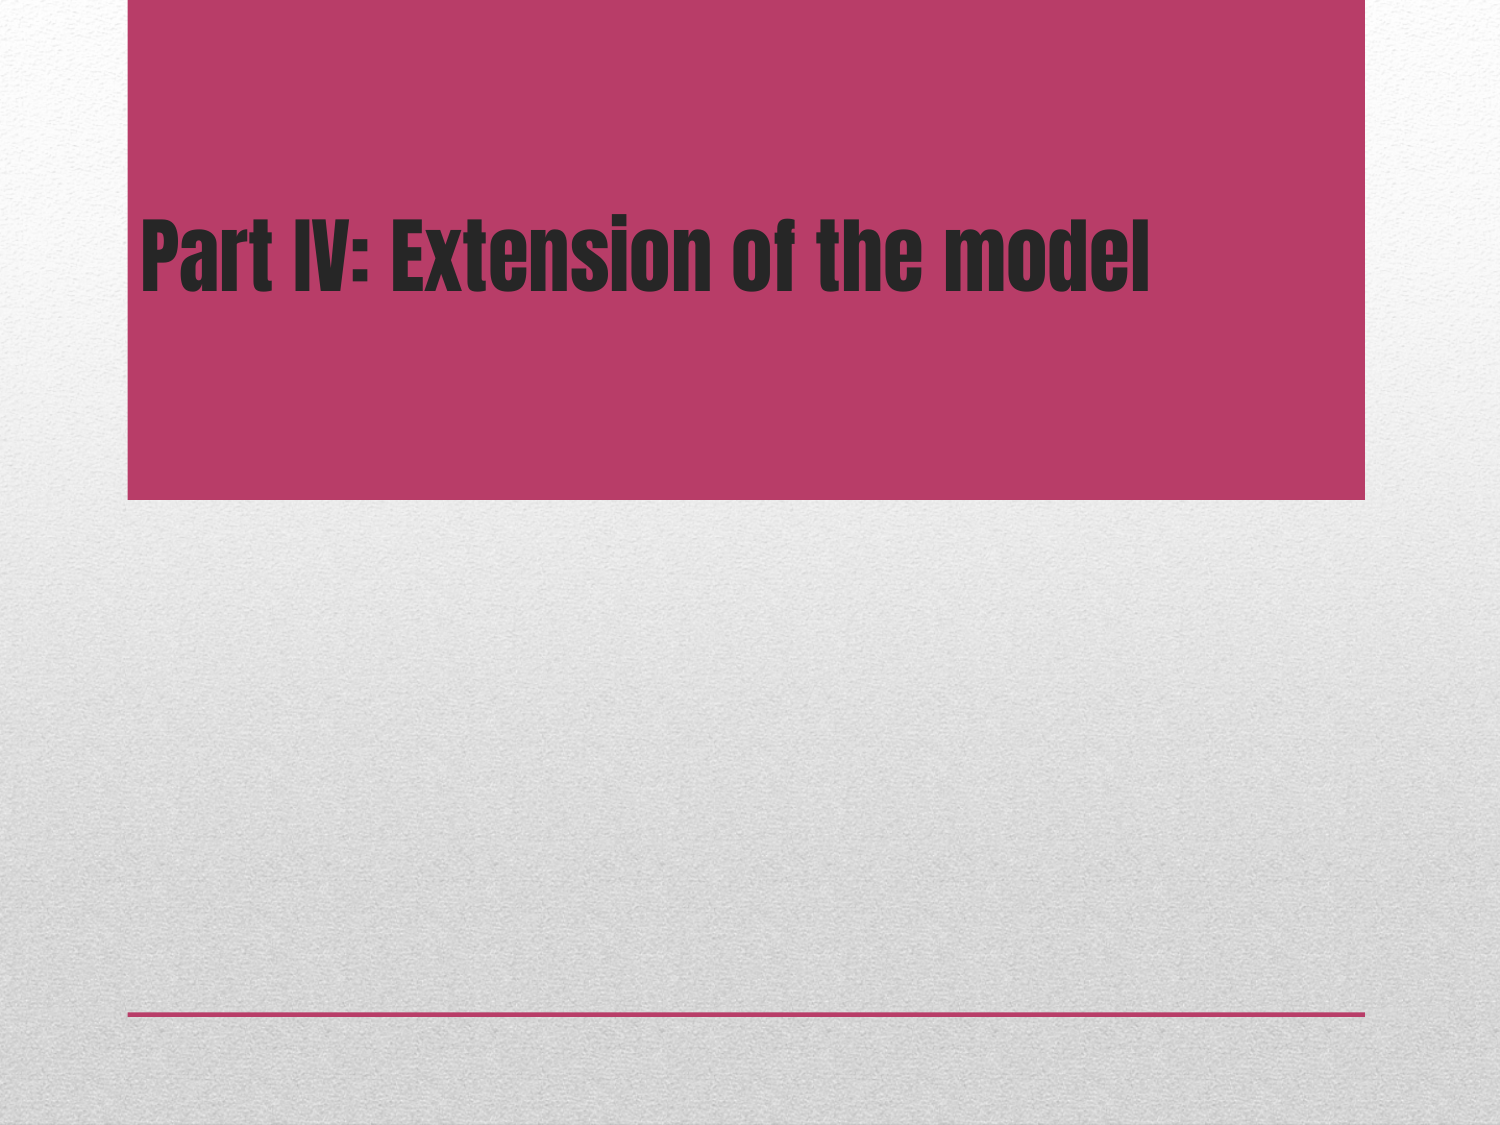

# Part IV: Extension of the model